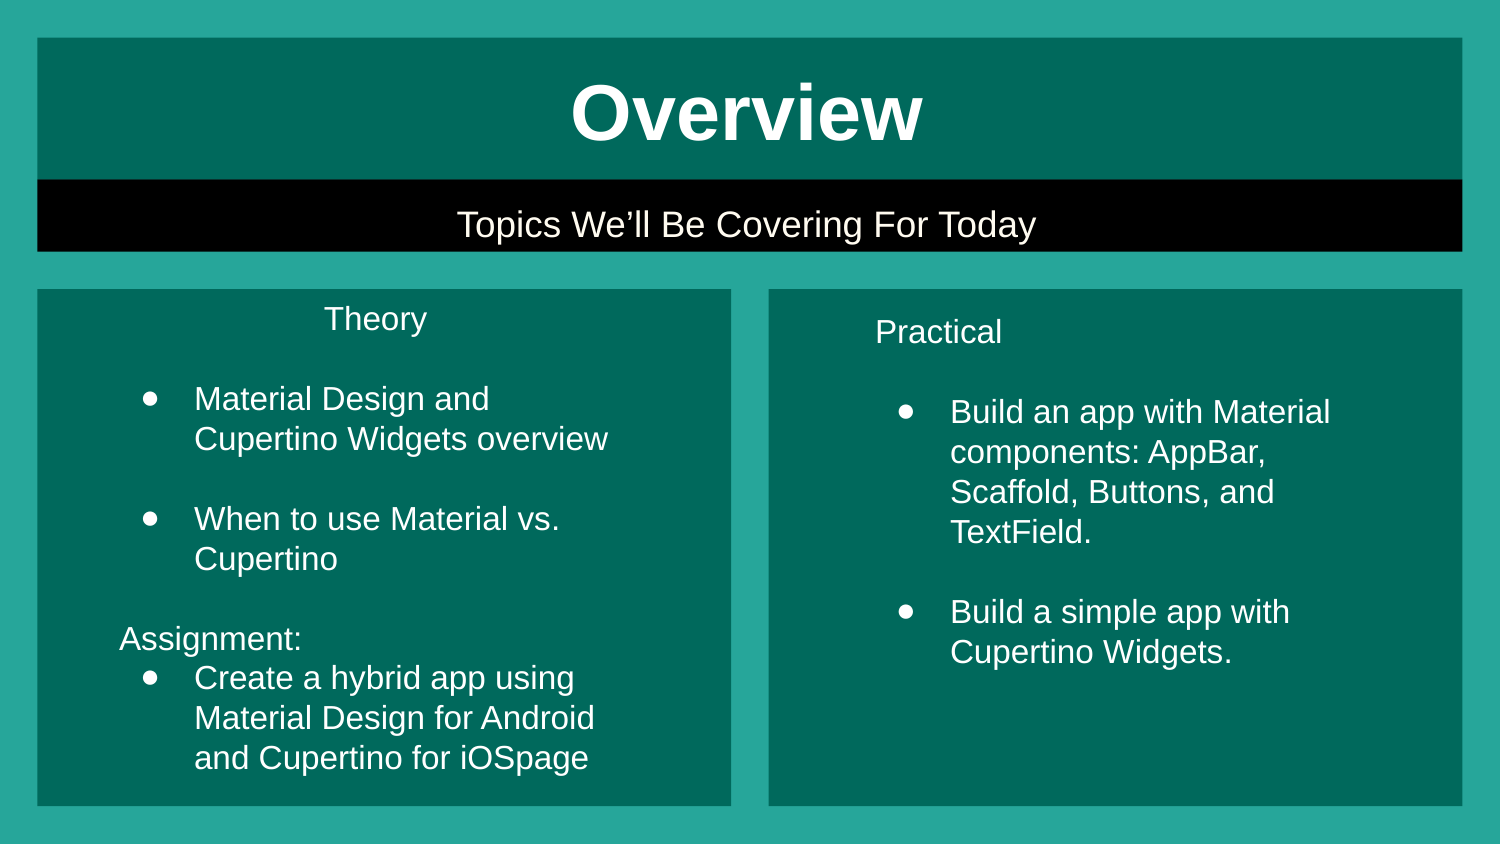

# Overview
Topics We’ll Be Covering For Today
Theory

Material Design and Cupertino Widgets overview

When to use Material vs. Cupertino

Assignment:
Create a hybrid app using Material Design for Android and Cupertino for iOSpage

Practical

Build an app with Material components: AppBar, Scaffold, Buttons, and TextField.

Build a simple app with Cupertino Widgets.